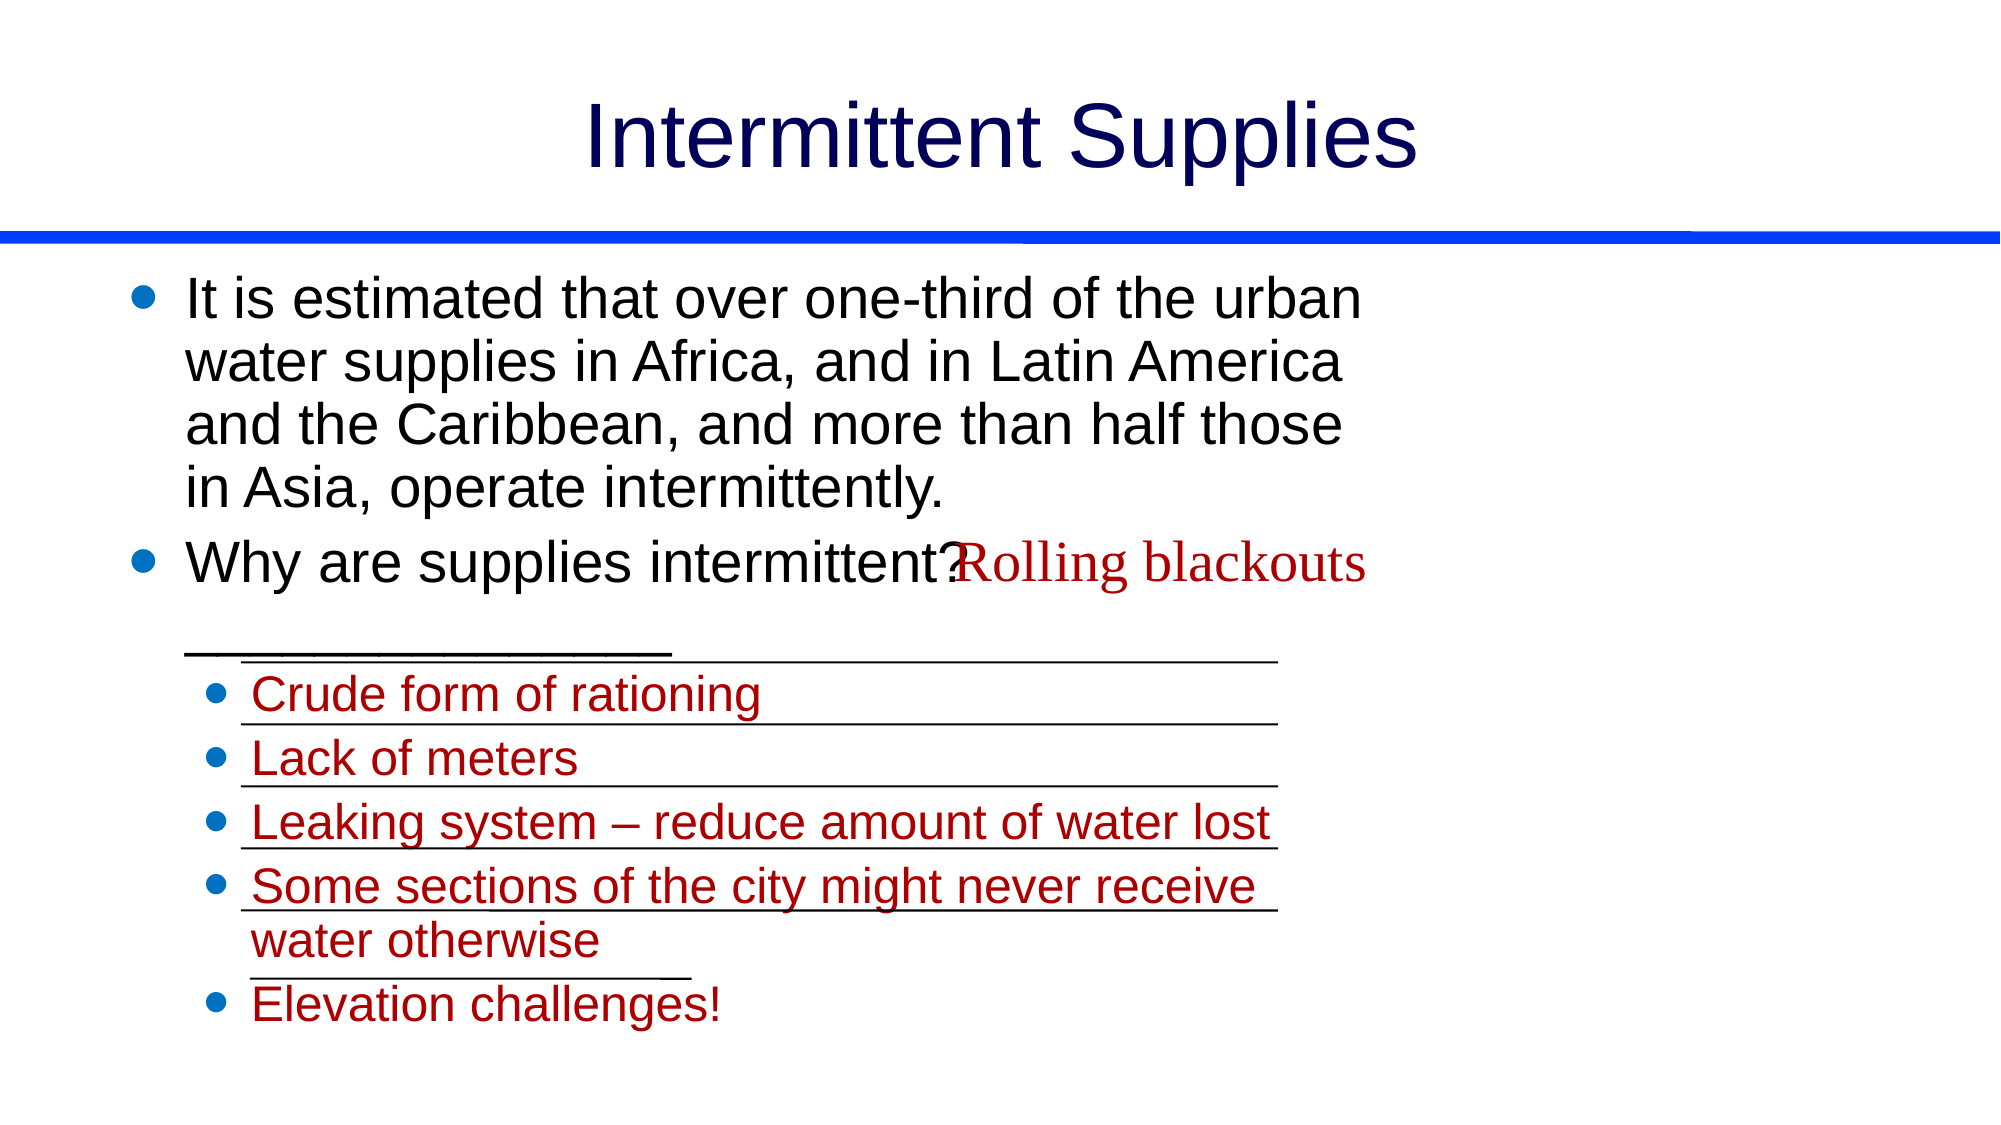

# Intermittent Supplies
It is estimated that over one-third of the urban water supplies in Africa, and in Latin America and the Caribbean, and more than half those in Asia, operate intermittently.
Why are supplies intermittent? _______________
Crude form of rationing
Lack of meters
Leaking system – reduce amount of water lost
Some sections of the city might never receive water otherwise
Elevation challenges!
Rolling blackouts